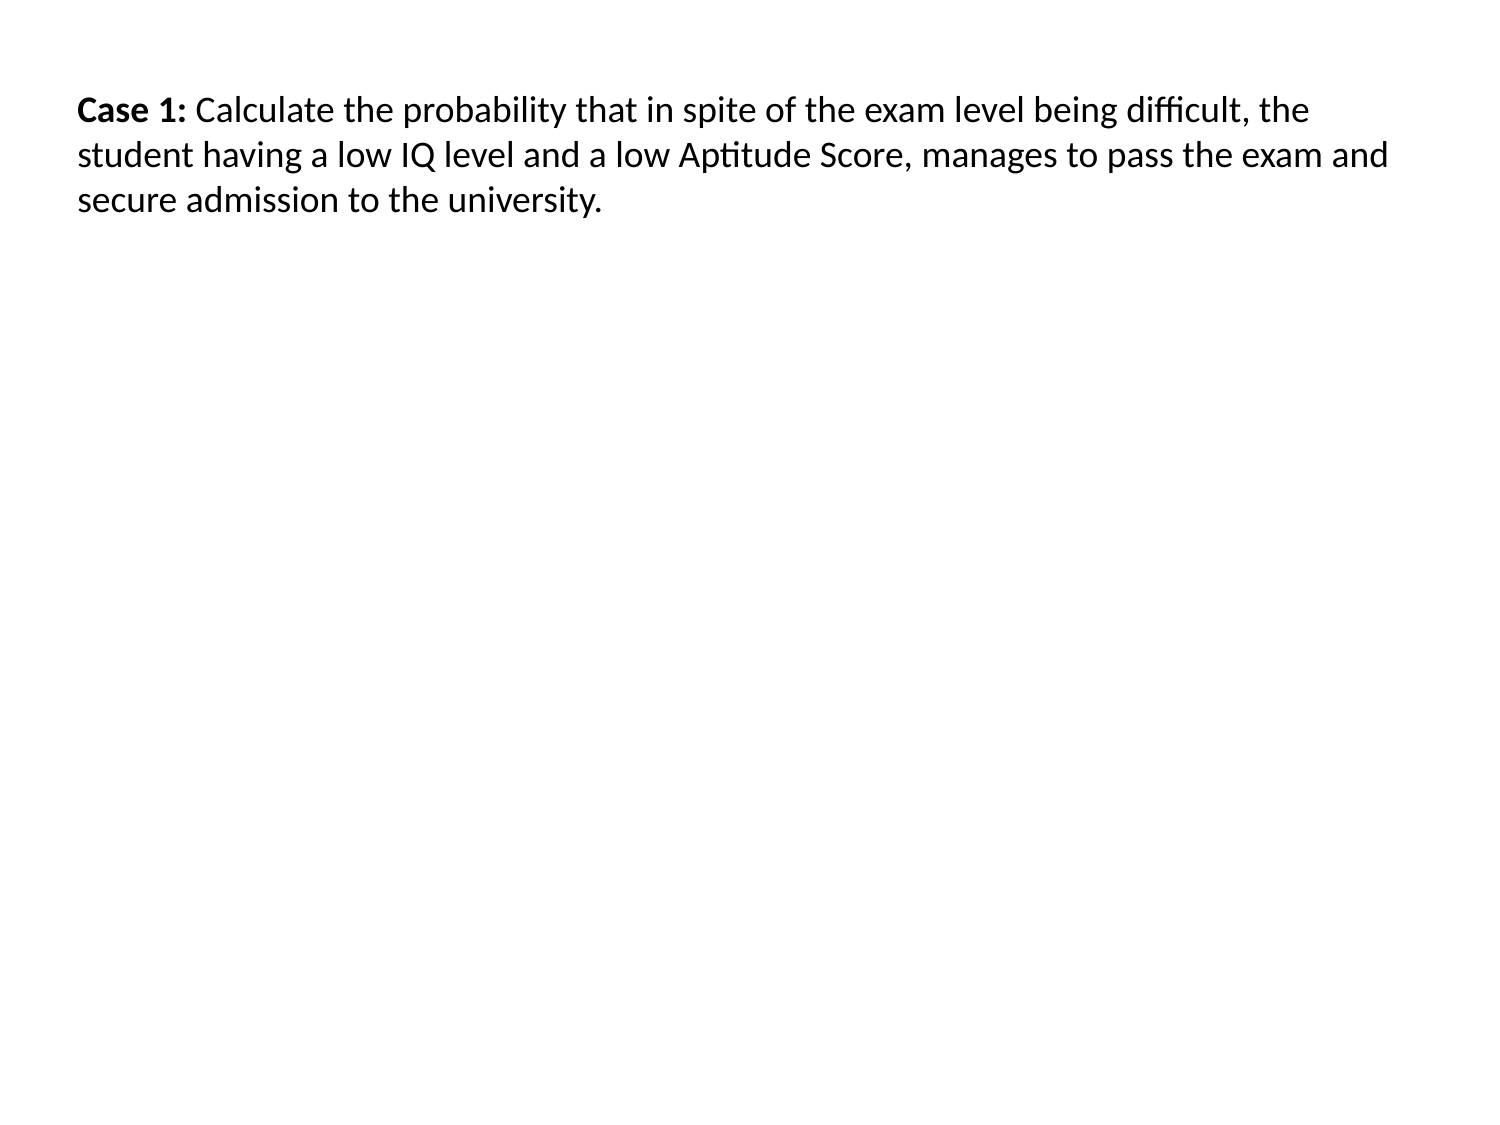

Case 1: Calculate the probability that in spite of the exam level being difficult, the student having a low IQ level and a low Aptitude Score, manages to pass the exam and secure admission to the university.